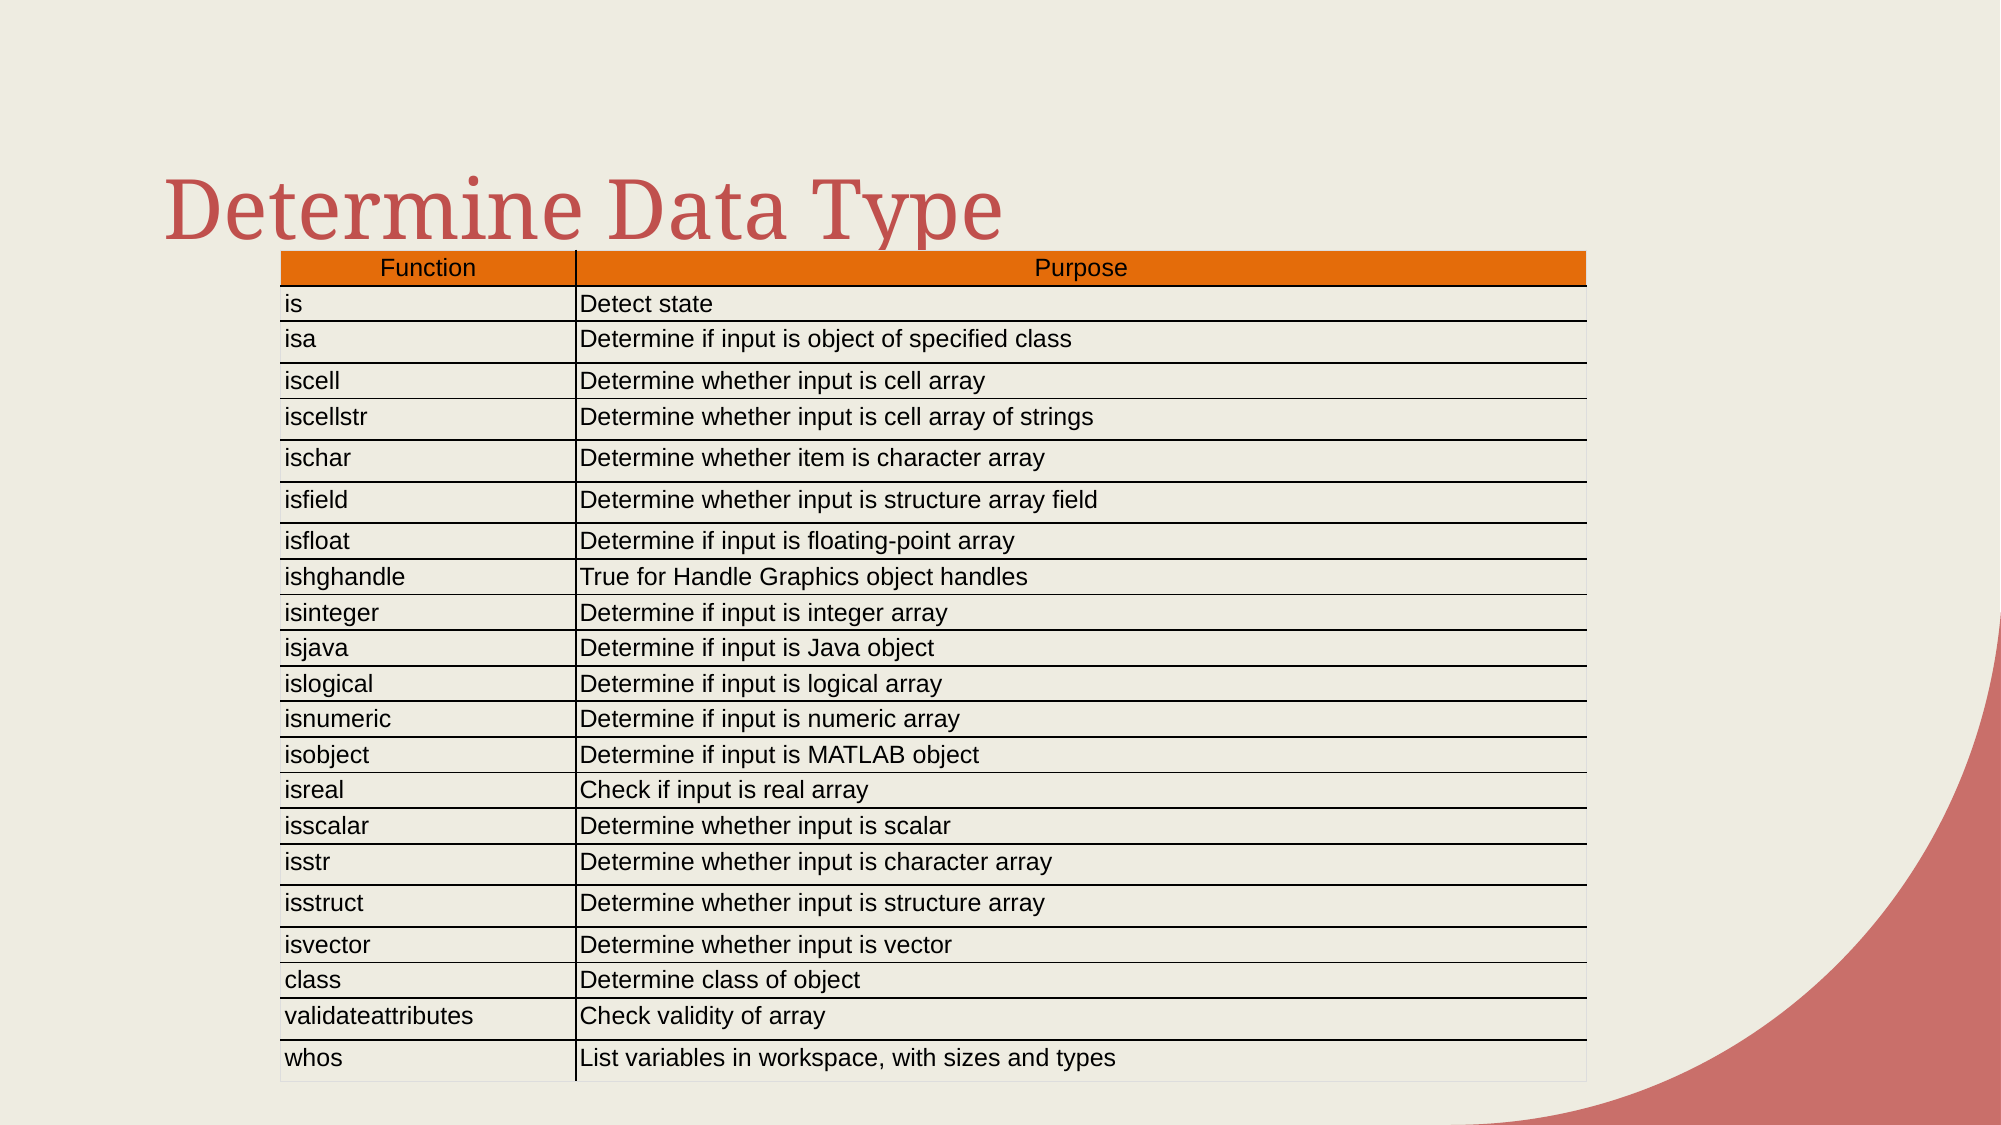

# Determine Data Type
| Function | Purpose |
| --- | --- |
| is | Detect state |
| isa | Determine if input is object of specified class |
| iscell | Determine whether input is cell array |
| iscellstr | Determine whether input is cell array of strings |
| ischar | Determine whether item is character array |
| isfield | Determine whether input is structure array field |
| isfloat | Determine if input is floating-point array |
| ishghandle | True for Handle Graphics object handles |
| isinteger | Determine if input is integer array |
| isjava | Determine if input is Java object |
| islogical | Determine if input is logical array |
| isnumeric | Determine if input is numeric array |
| isobject | Determine if input is MATLAB object |
| isreal | Check if input is real array |
| isscalar | Determine whether input is scalar |
| isstr | Determine whether input is character array |
| isstruct | Determine whether input is structure array |
| isvector | Determine whether input is vector |
| class | Determine class of object |
| validateattributes | Check validity of array |
| whos | List variables in workspace, with sizes and types |